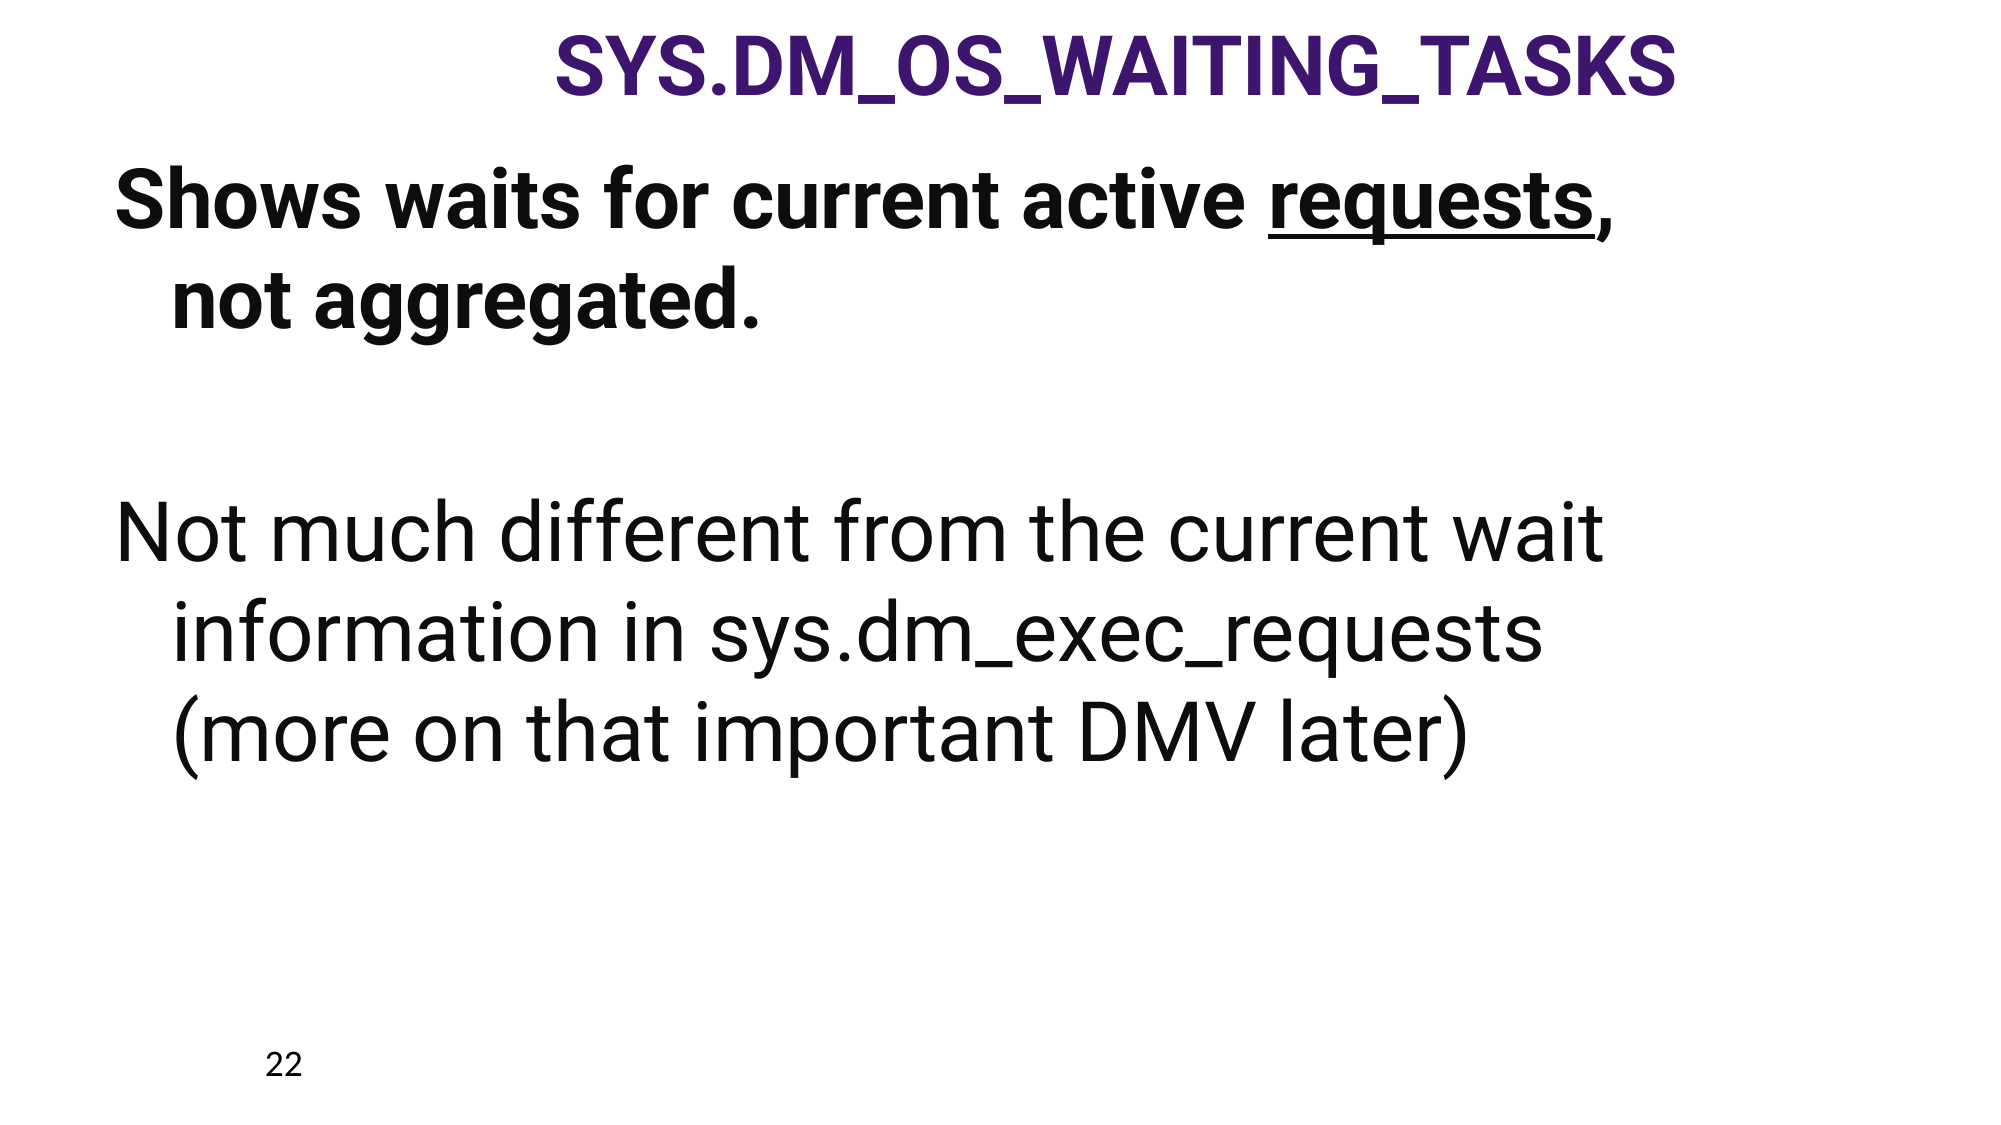

# sys.dm_os_waiting_tasks
Shows waits for current active requests,
not aggregated.

Not much different from the current wait information in sys.dm_exec_requests
(more on that important DMV later)
22